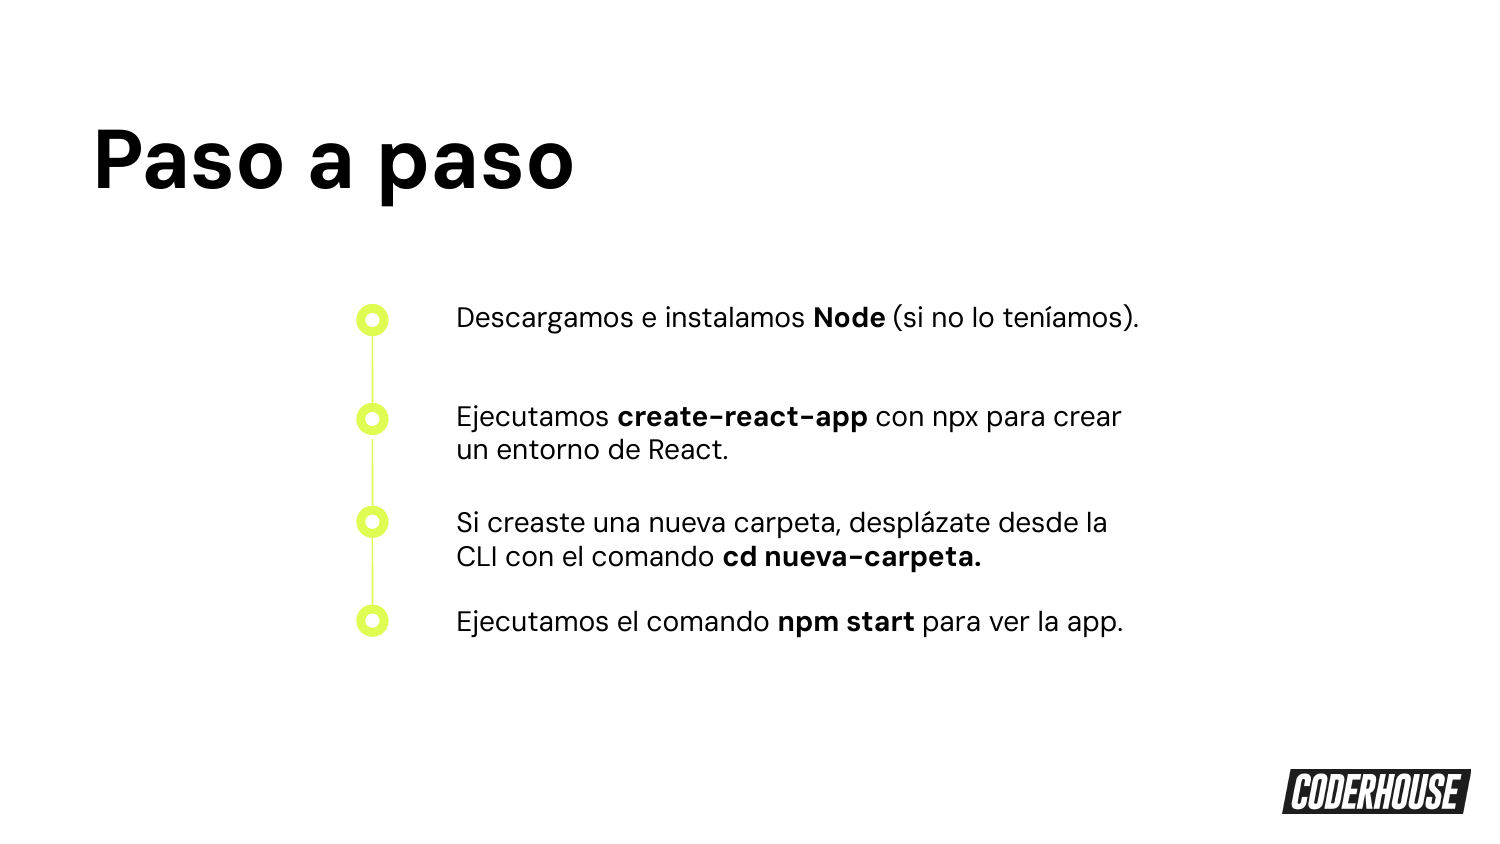

Paso a paso
Descargamos e instalamos Node (si no lo teníamos).

Ejecutamos create-react-app con npx para crear un entorno de React.

Si creaste una nueva carpeta, desplázate desde la CLI con el comando cd nueva-carpeta.

Ejecutamos el comando npm start para ver la app.